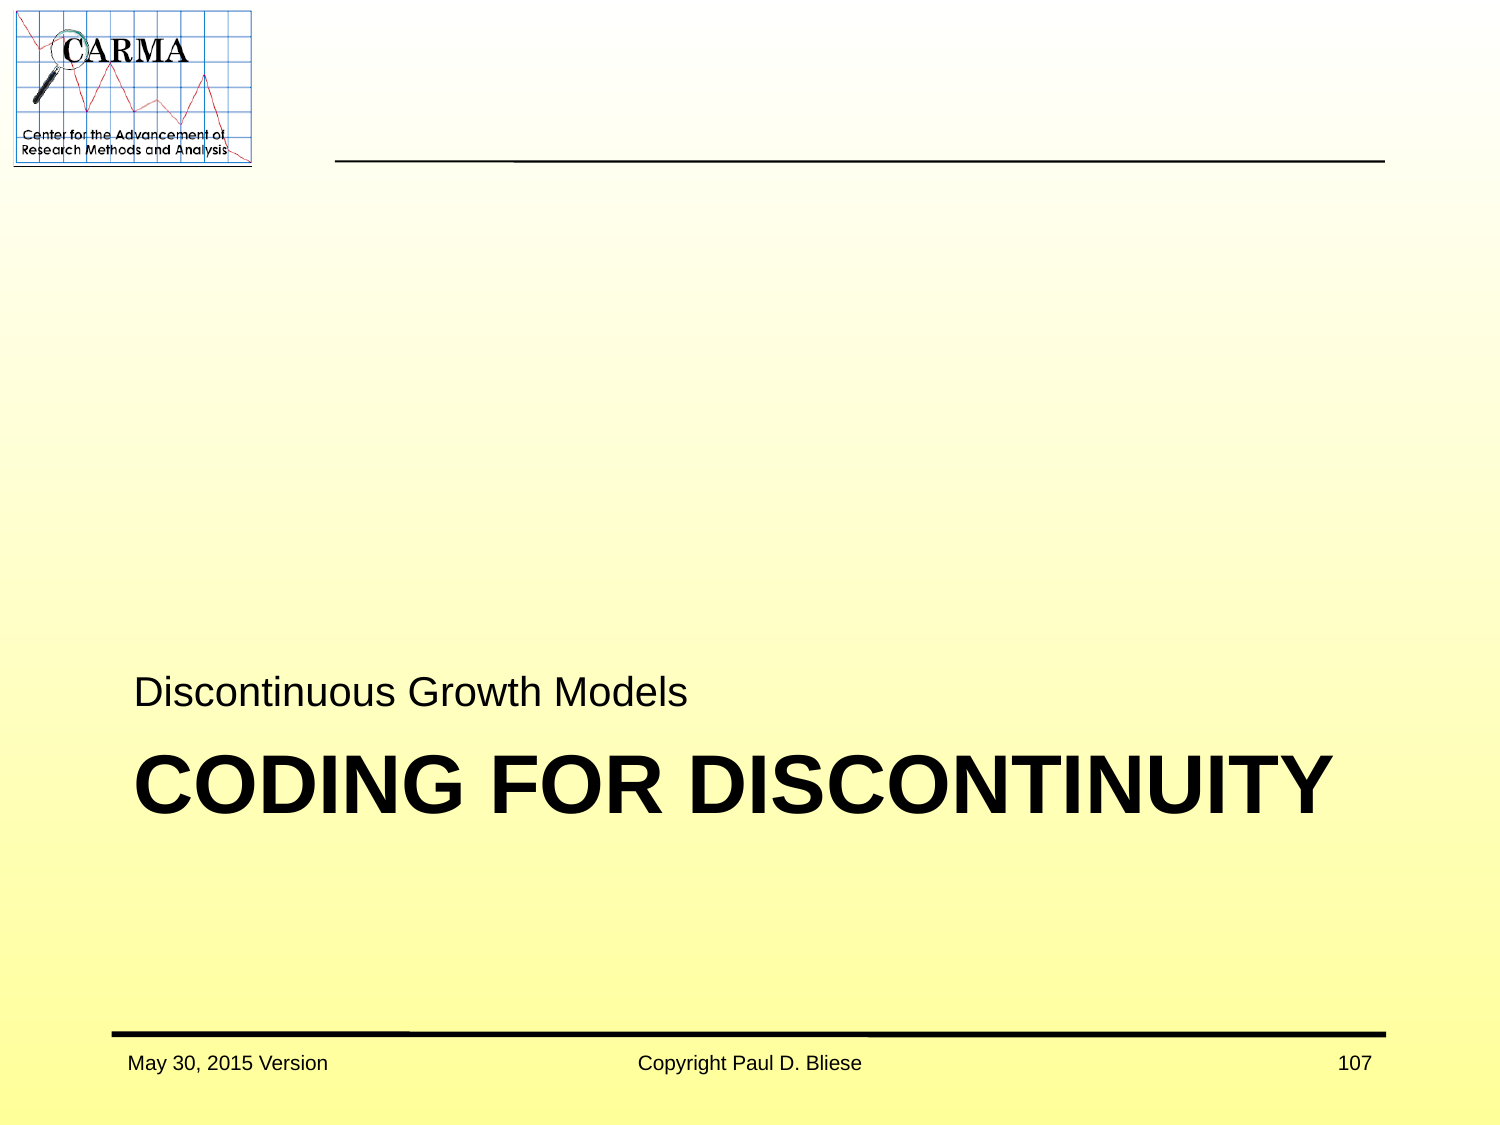

Discontinuous Growth Models
# Coding for discontinuity
May 30, 2015 Version
Copyright Paul D. Bliese
107